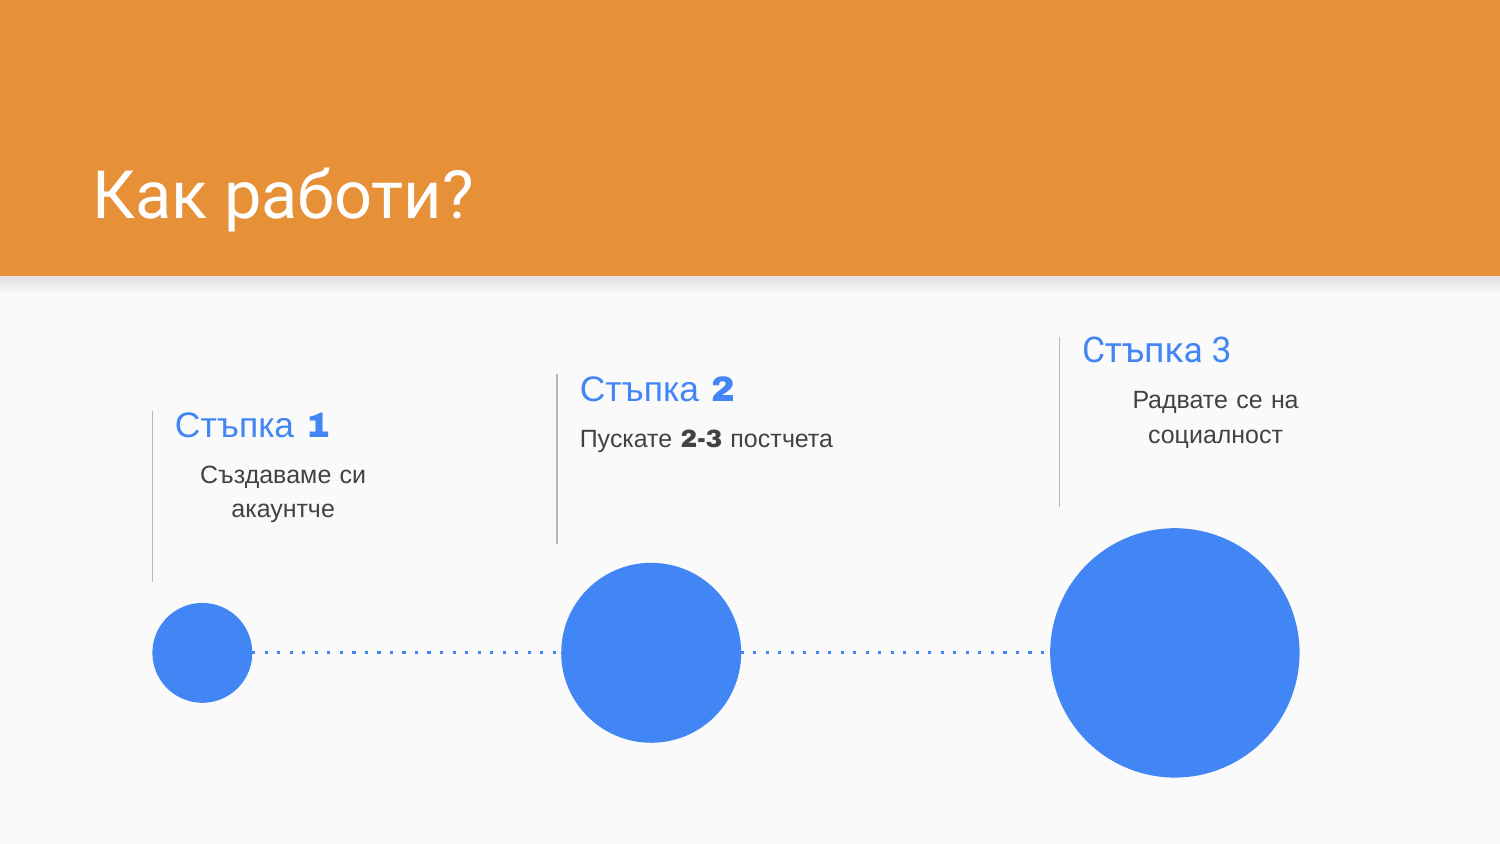

# Как работи?
Стъпка 3
Стъпка 2
Радвате се на социалност
Стъпка 1
Пускате 2-3 постчета
Създаваме си акаунтче